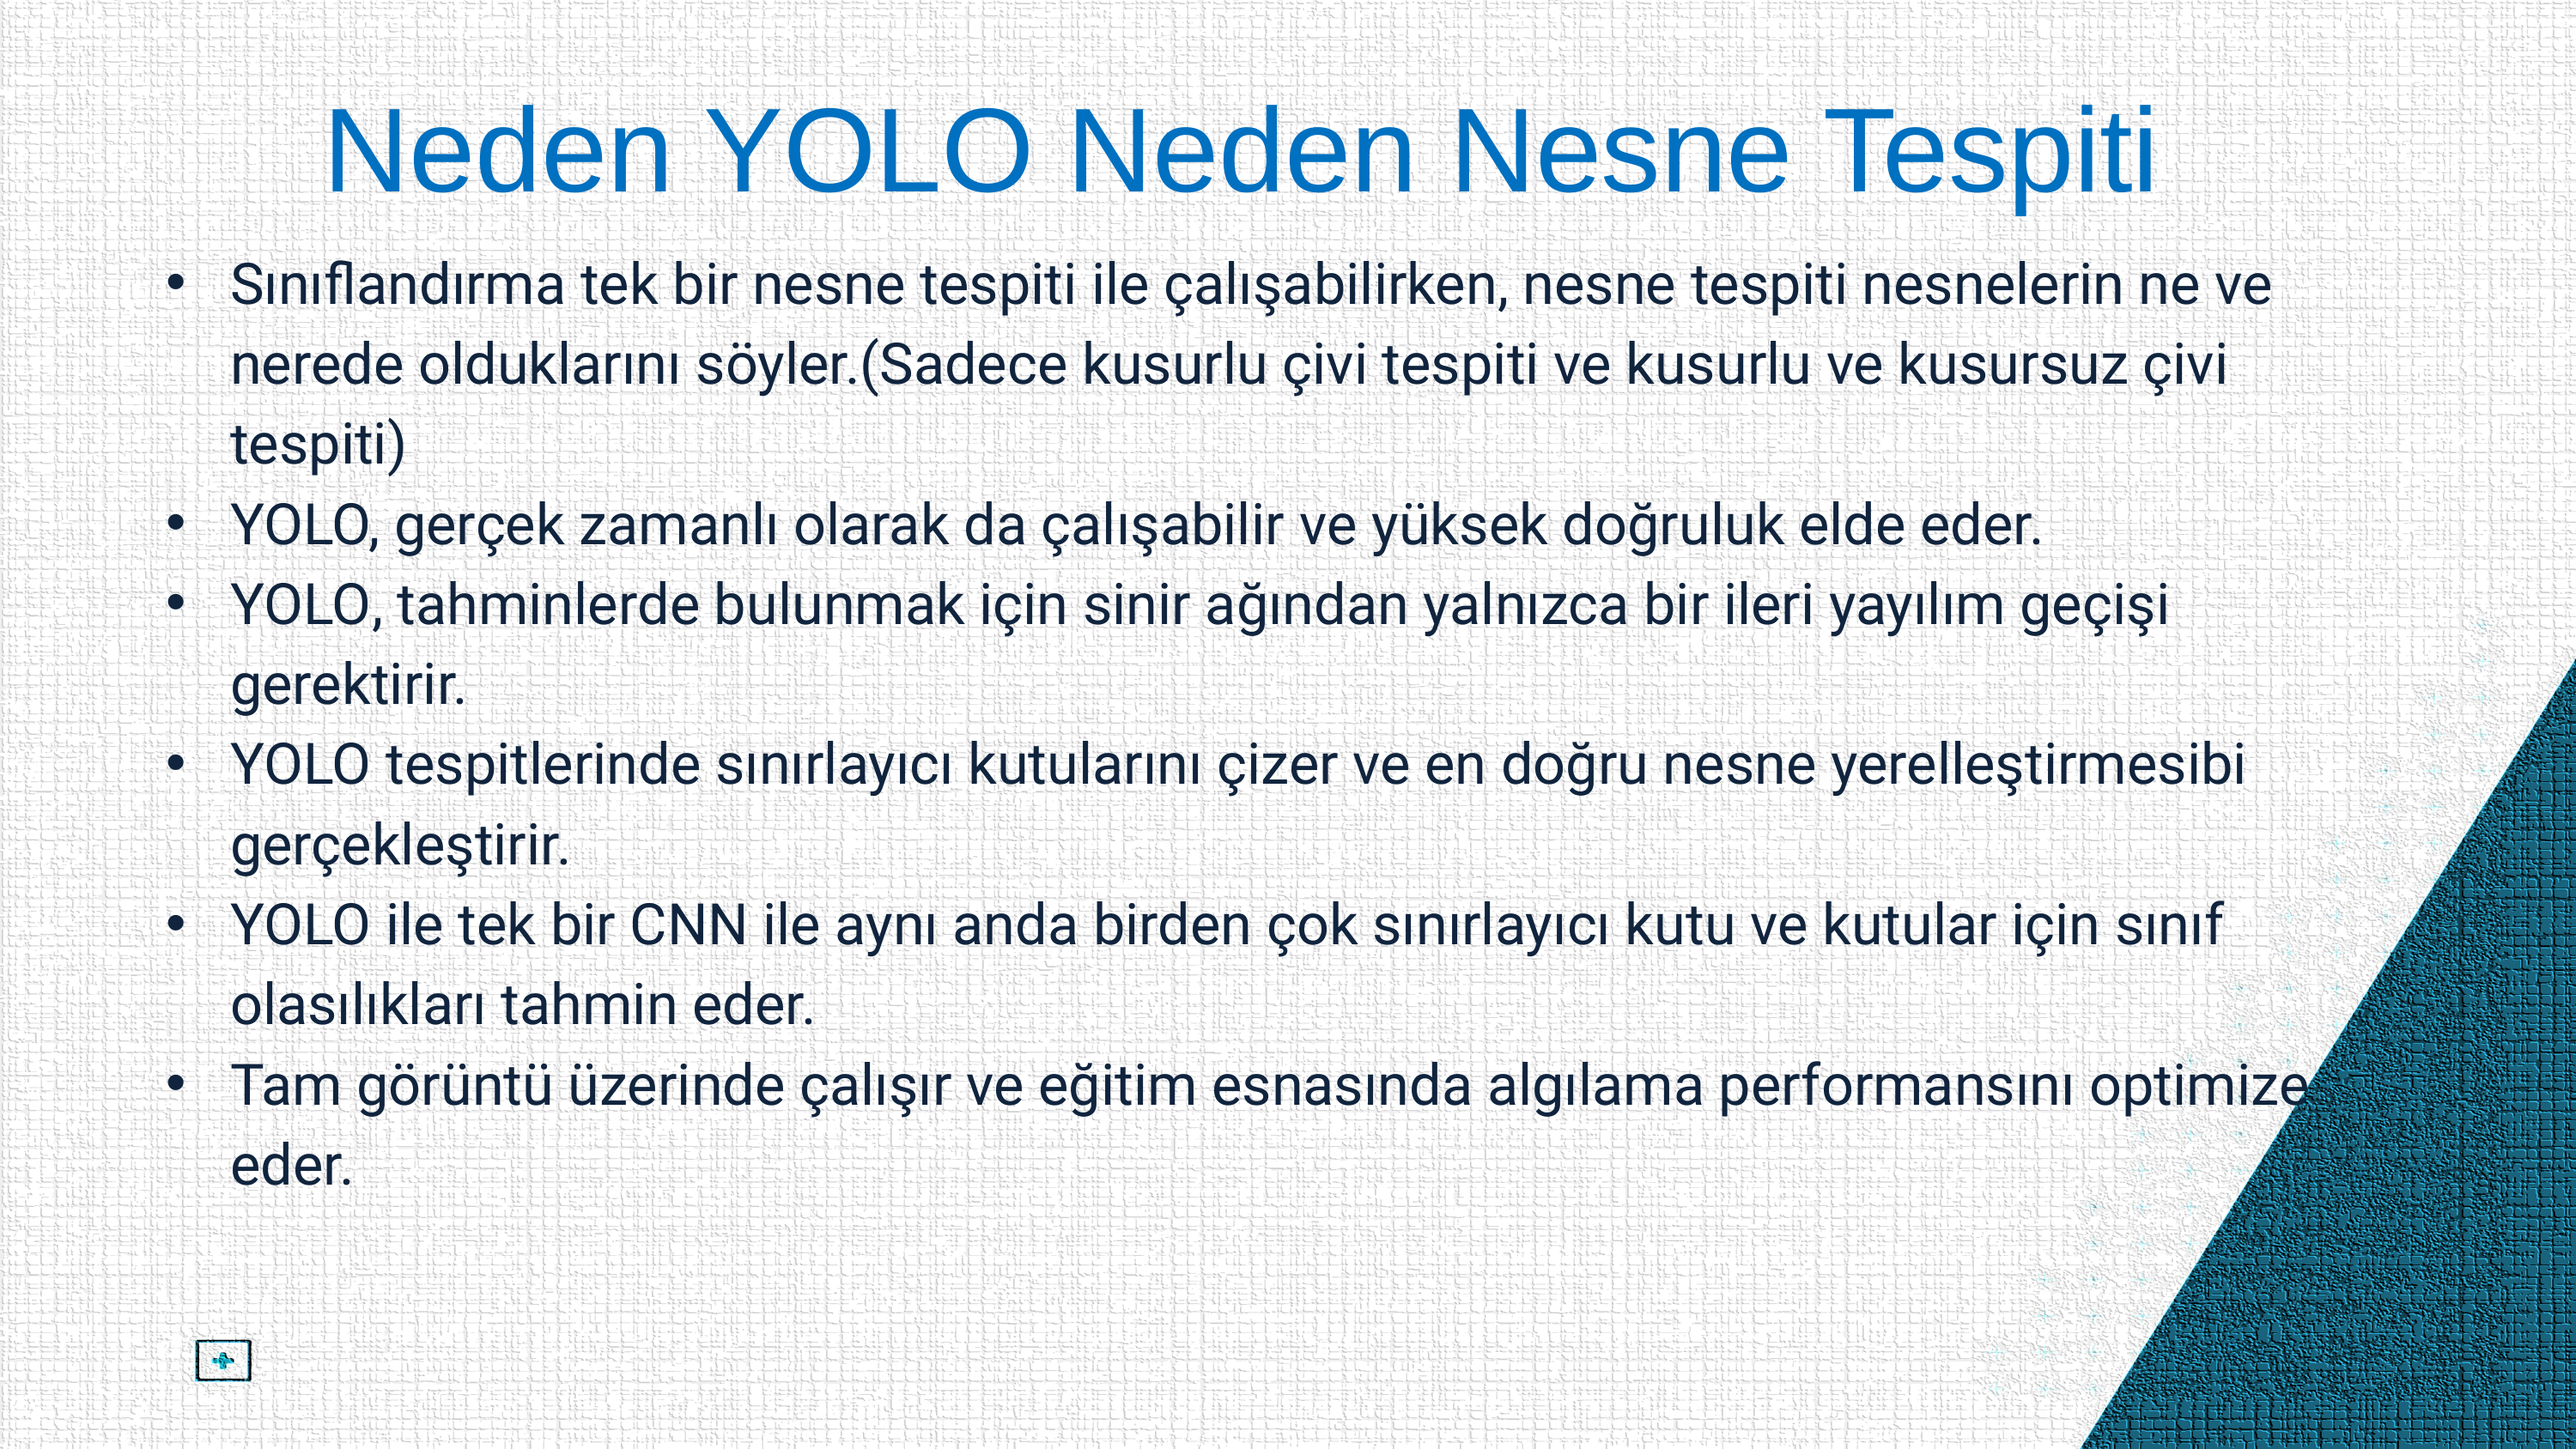

Neden YOLO Neden Nesne Tespiti

Sınıflandırma tek bir nesne tespiti ile çalışabilirken, nesne tespiti nesnelerin ne ve nerede olduklarını söyler.(Sadece kusurlu çivi tespiti ve kusurlu ve kusursuz çivi tespiti)
YOLO, gerçek zamanlı olarak da çalışabilir ve yüksek doğruluk elde eder.
YOLO, tahminlerde bulunmak için sinir ağından yalnızca bir ileri yayılım geçişi gerektirir.
YOLO tespitlerinde sınırlayıcı kutularını çizer ve en doğru nesne yerelleştirmesibi gerçekleştirir.
YOLO ile tek bir CNN ile aynı anda birden çok sınırlayıcı kutu ve kutular için sınıf olasılıkları tahmin eder.
Tam görüntü üzerinde çalışır ve eğitim esnasında algılama performansını optimize eder.